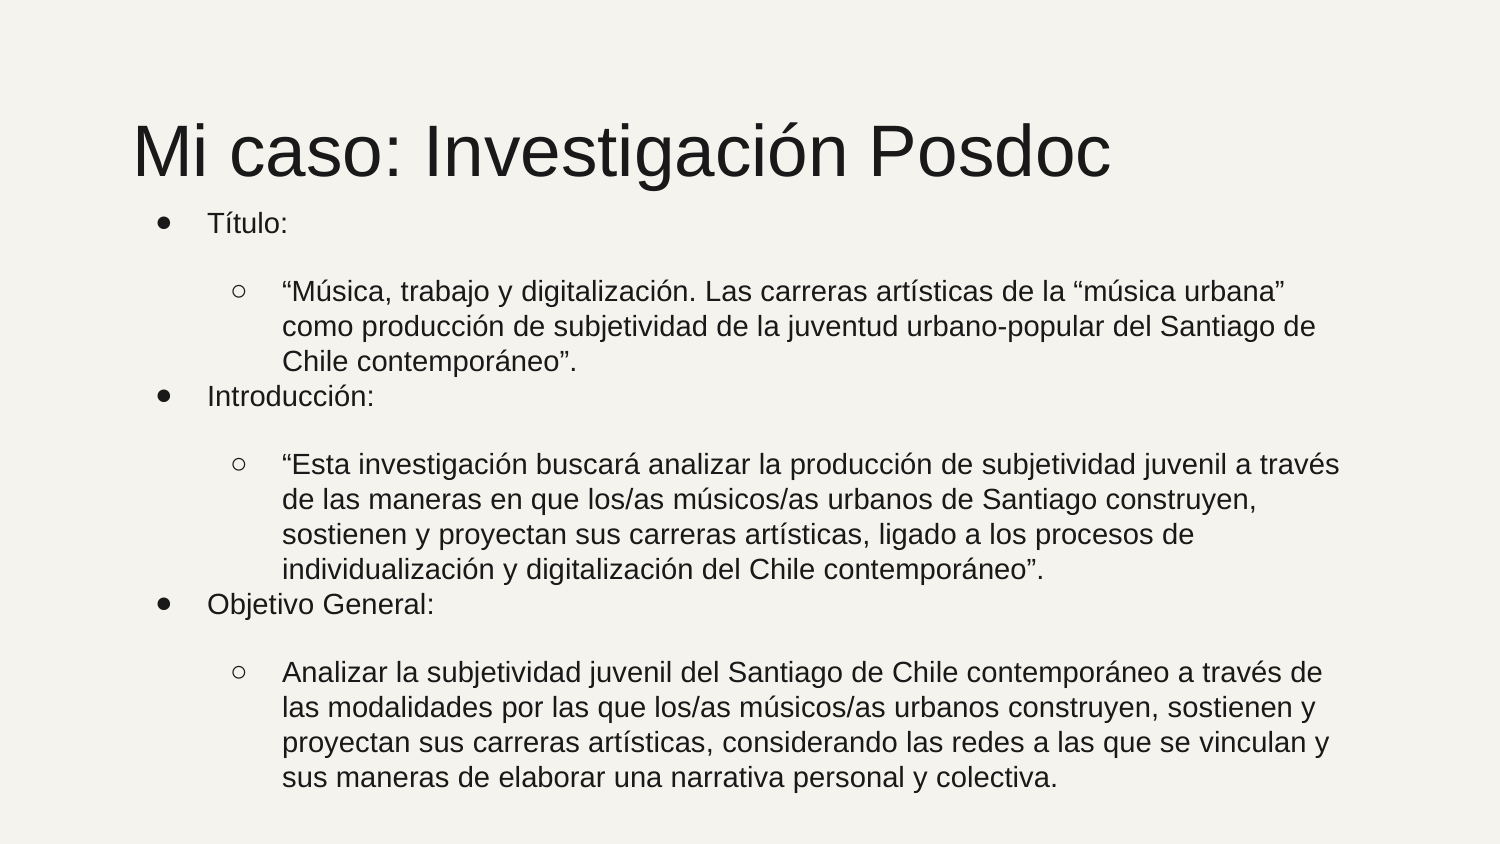

36
# Mi caso: Investigación Posdoc
Título:
“Música, trabajo y digitalización. Las carreras artísticas de la “música urbana” como producción de subjetividad de la juventud urbano-popular del Santiago de Chile contemporáneo”.
Introducción:
“Esta investigación buscará analizar la producción de subjetividad juvenil a través de las maneras en que los/as músicos/as urbanos de Santiago construyen, sostienen y proyectan sus carreras artísticas, ligado a los procesos de individualización y digitalización del Chile contemporáneo”.
Objetivo General:
Analizar la subjetividad juvenil del Santiago de Chile contemporáneo a través de las modalidades por las que los/as músicos/as urbanos construyen, sostienen y proyectan sus carreras artísticas, considerando las redes a las que se vinculan y sus maneras de elaborar una narrativa personal y colectiva.